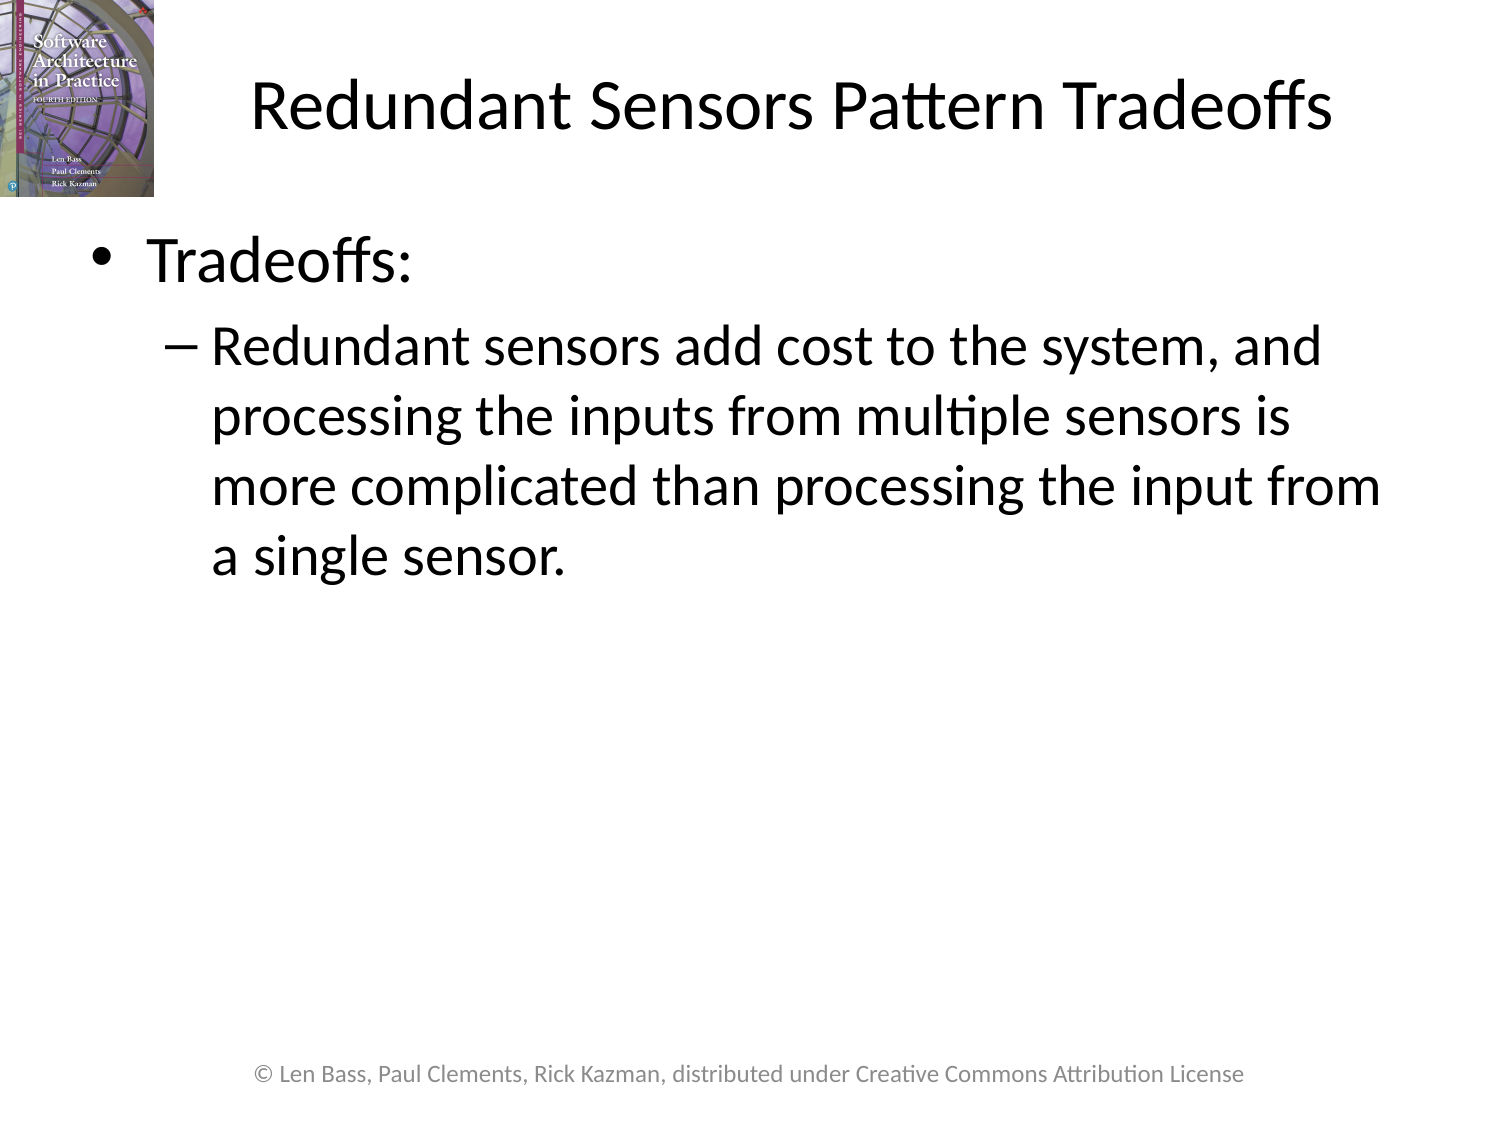

# Redundant Sensors Pattern Tradeoffs
Tradeoffs:
Redundant sensors add cost to the system, and processing the inputs from multiple sensors is more complicated than processing the input from a single sensor.

© Len Bass, Paul Clements, Rick Kazman, distributed under Creative Commons Attribution License